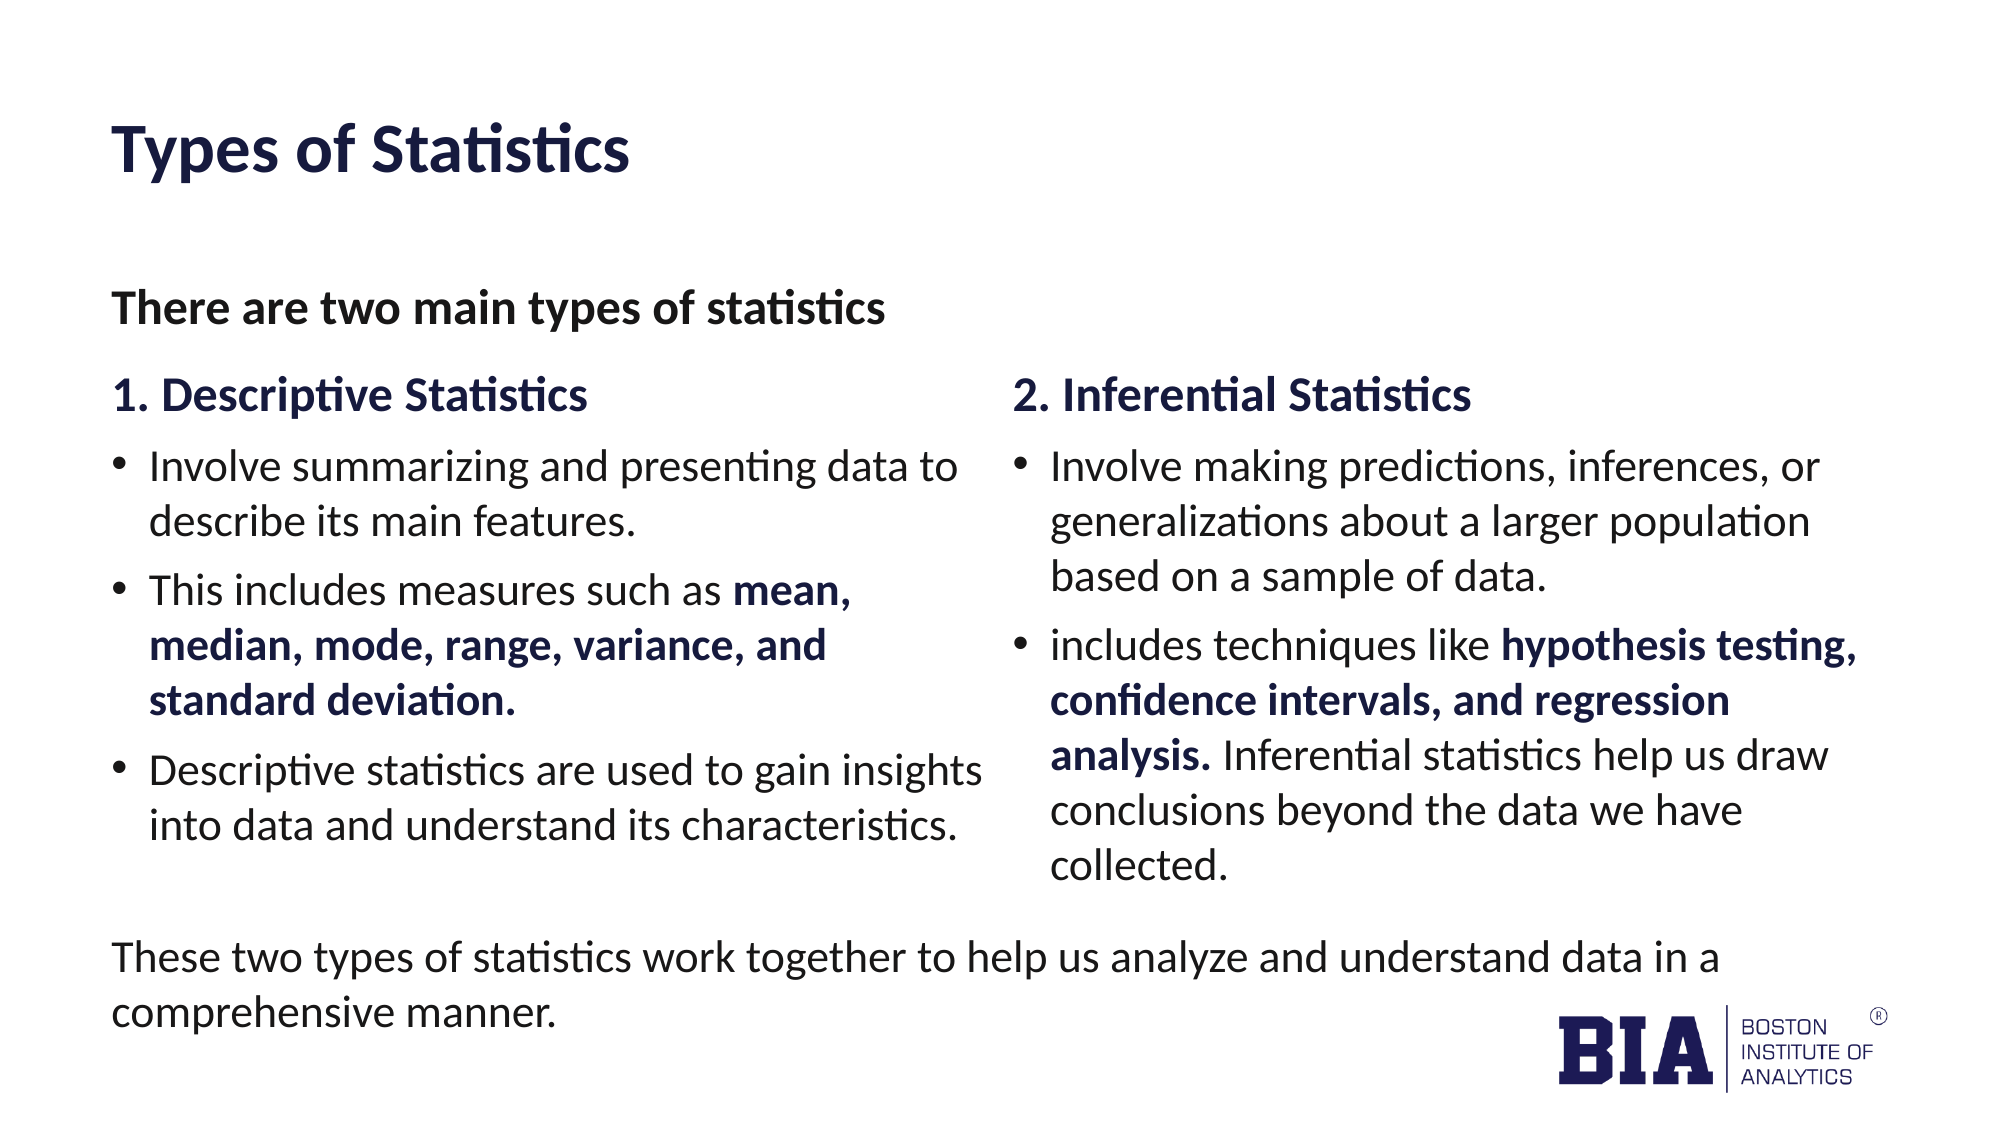

# Types of Statistics
There are two main types of statistics
1. Descriptive Statistics
Involve summarizing and presenting data to describe its main features.
This includes measures such as mean, median, mode, range, variance, and standard deviation.
Descriptive statistics are used to gain insights into data and understand its characteristics.
2. Inferential Statistics
Involve making predictions, inferences, or generalizations about a larger population based on a sample of data.
includes techniques like hypothesis testing, confidence intervals, and regression analysis. Inferential statistics help us draw conclusions beyond the data we have collected.
These two types of statistics work together to help us analyze and understand data in a comprehensive manner.